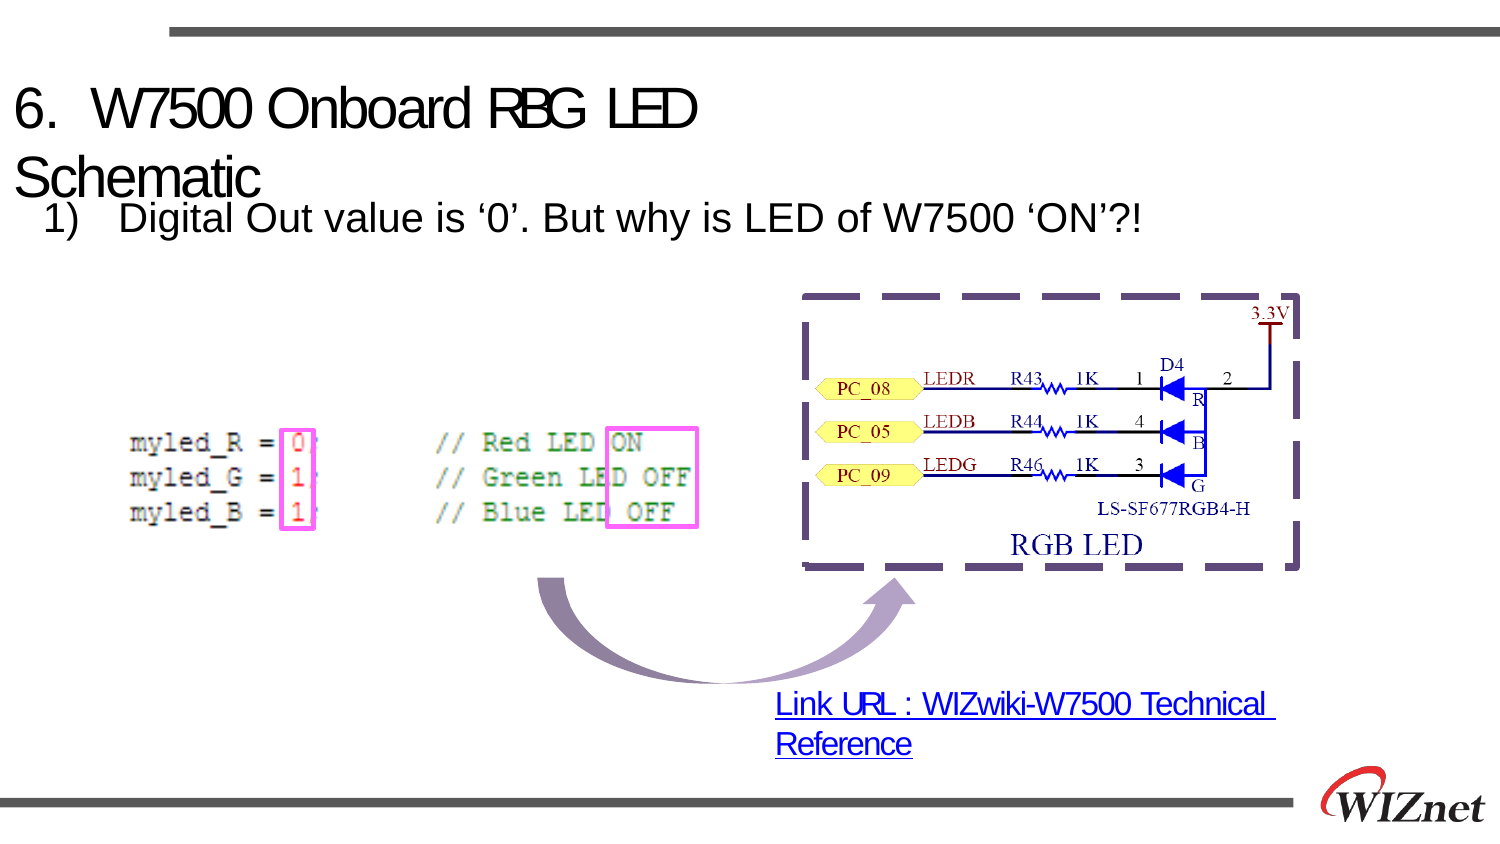

# 6.	W7500 Onboard RBG   LED  Schematic
1)	Digital Out value is ‘0’. But why is LED of W7500 ‘ON’?!

Link URL  : WIZwiki-W7500 Technical Reference